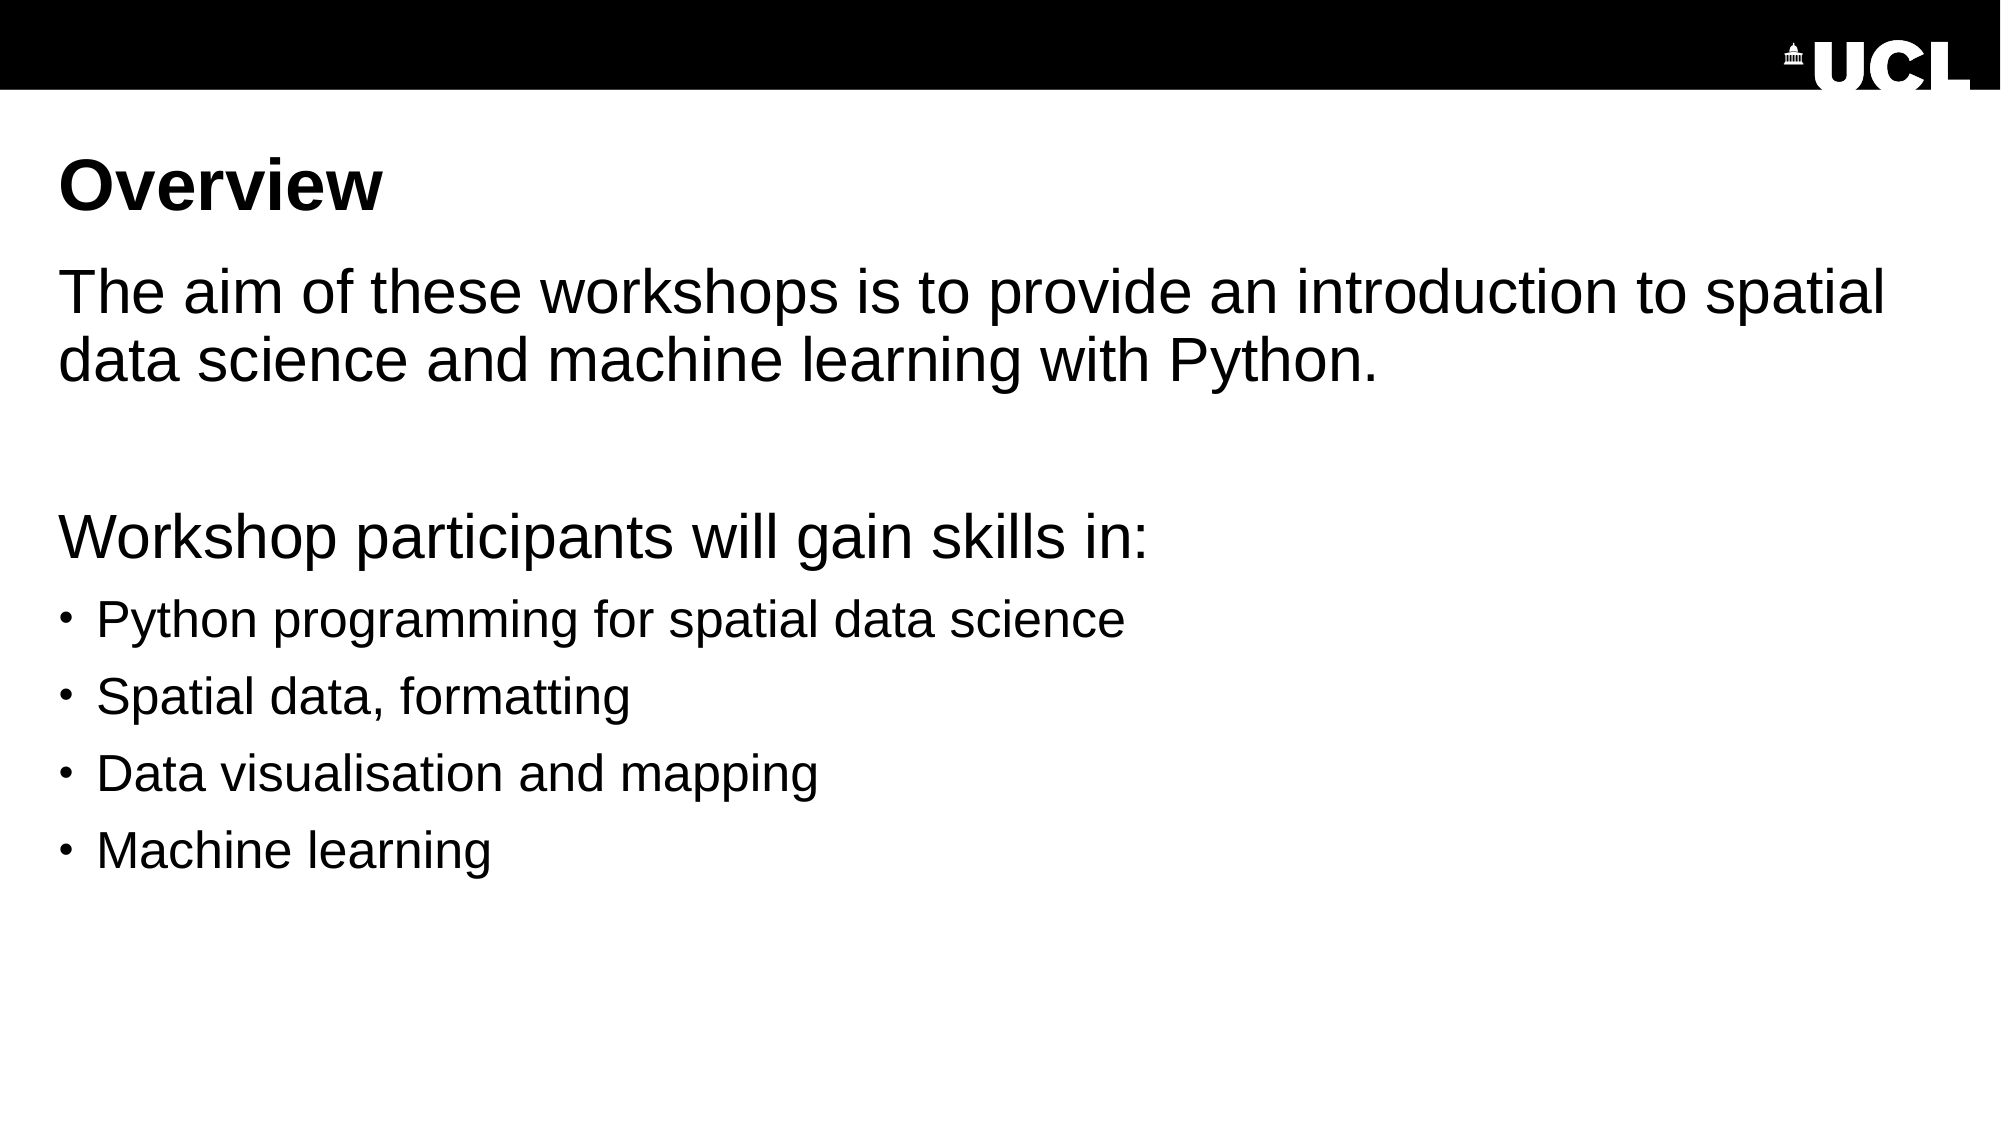

# Overview
The aim of these workshops is to provide an introduction to spatial data science and machine learning with Python.

Workshop participants will gain skills in:
Python programming for spatial data science
Spatial data, formatting
Data visualisation and mapping
Machine learning